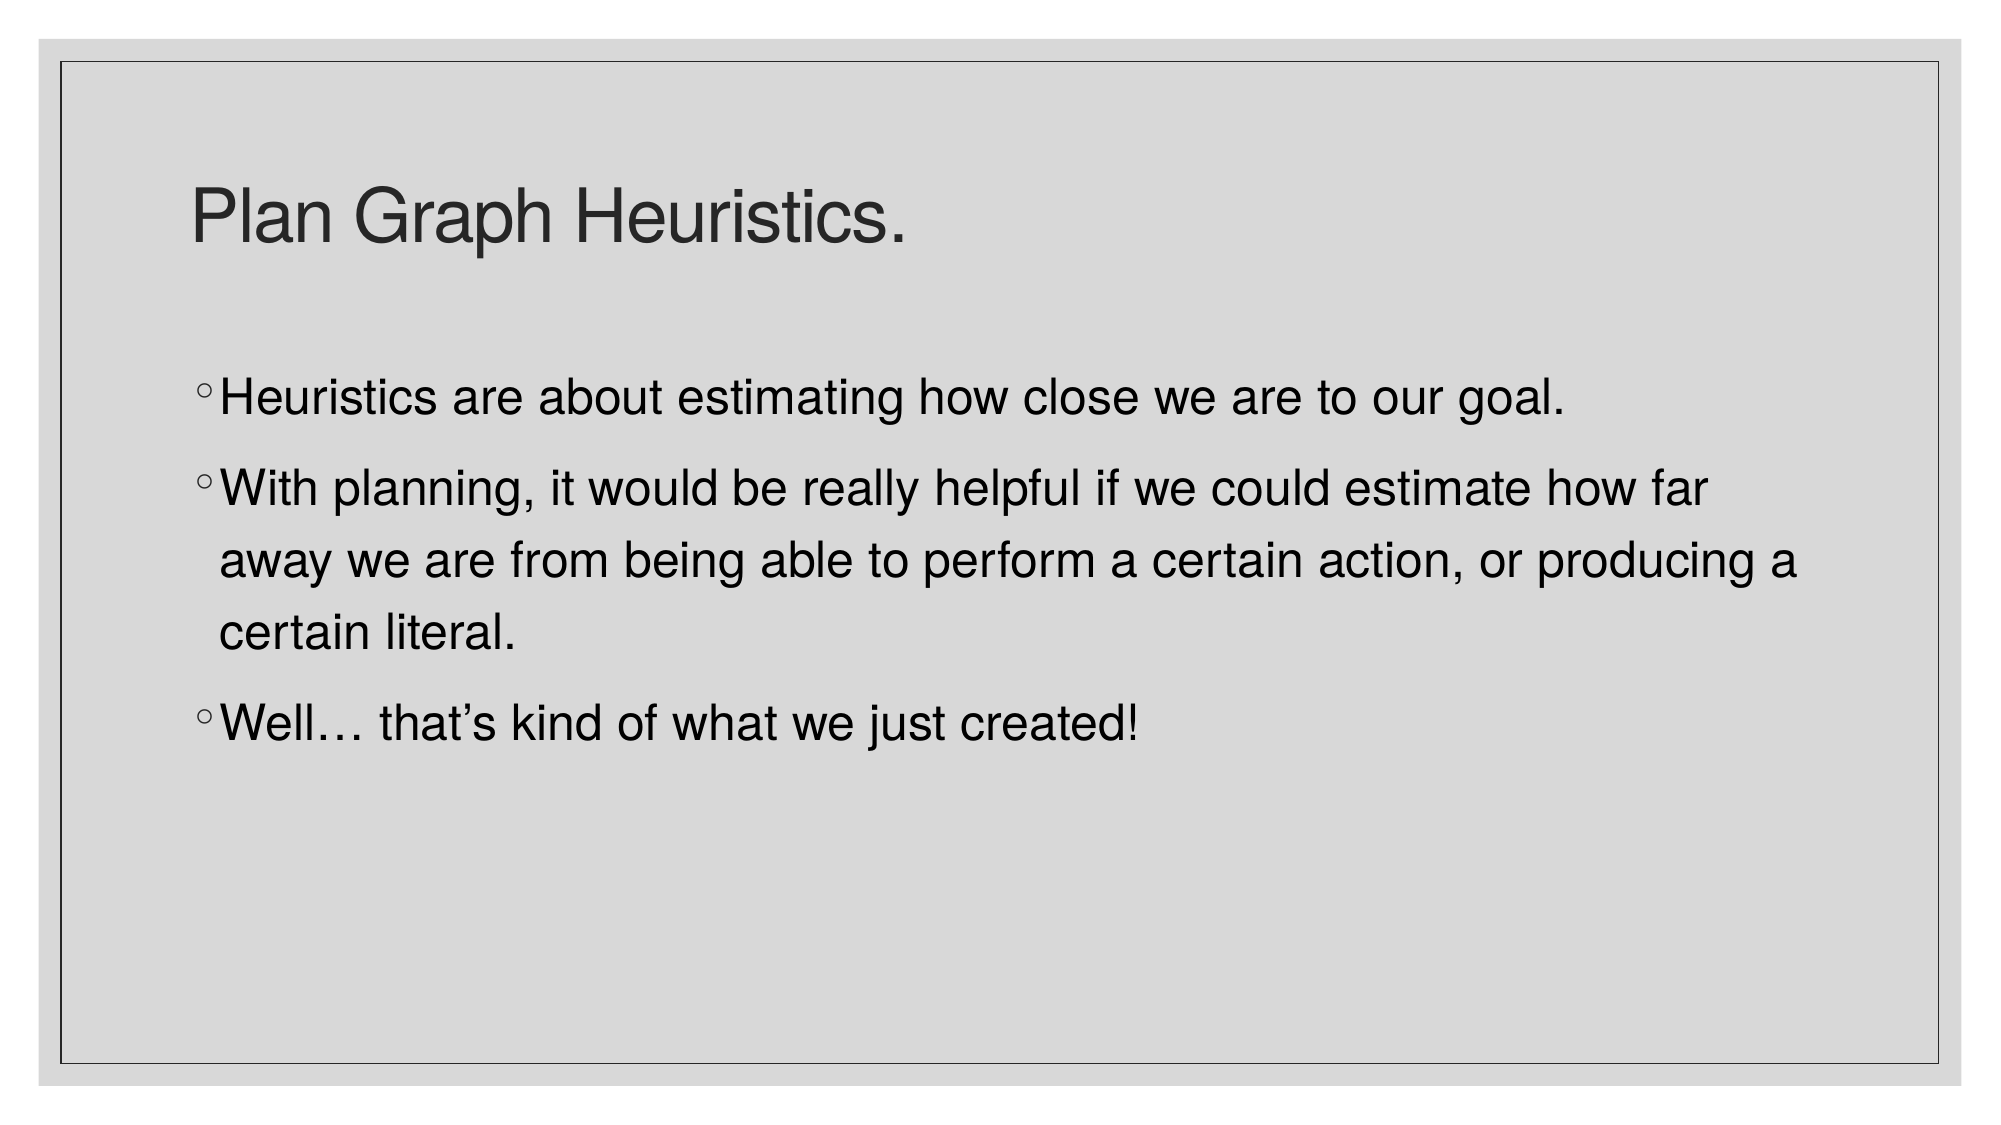

# Plan Graph Heuristics.
Heuristics are about estimating how close we are to our goal.
With planning, it would be really helpful if we could estimate how far away we are from being able to perform a certain action, or producing a certain literal.
Well… that’s kind of what we just created!